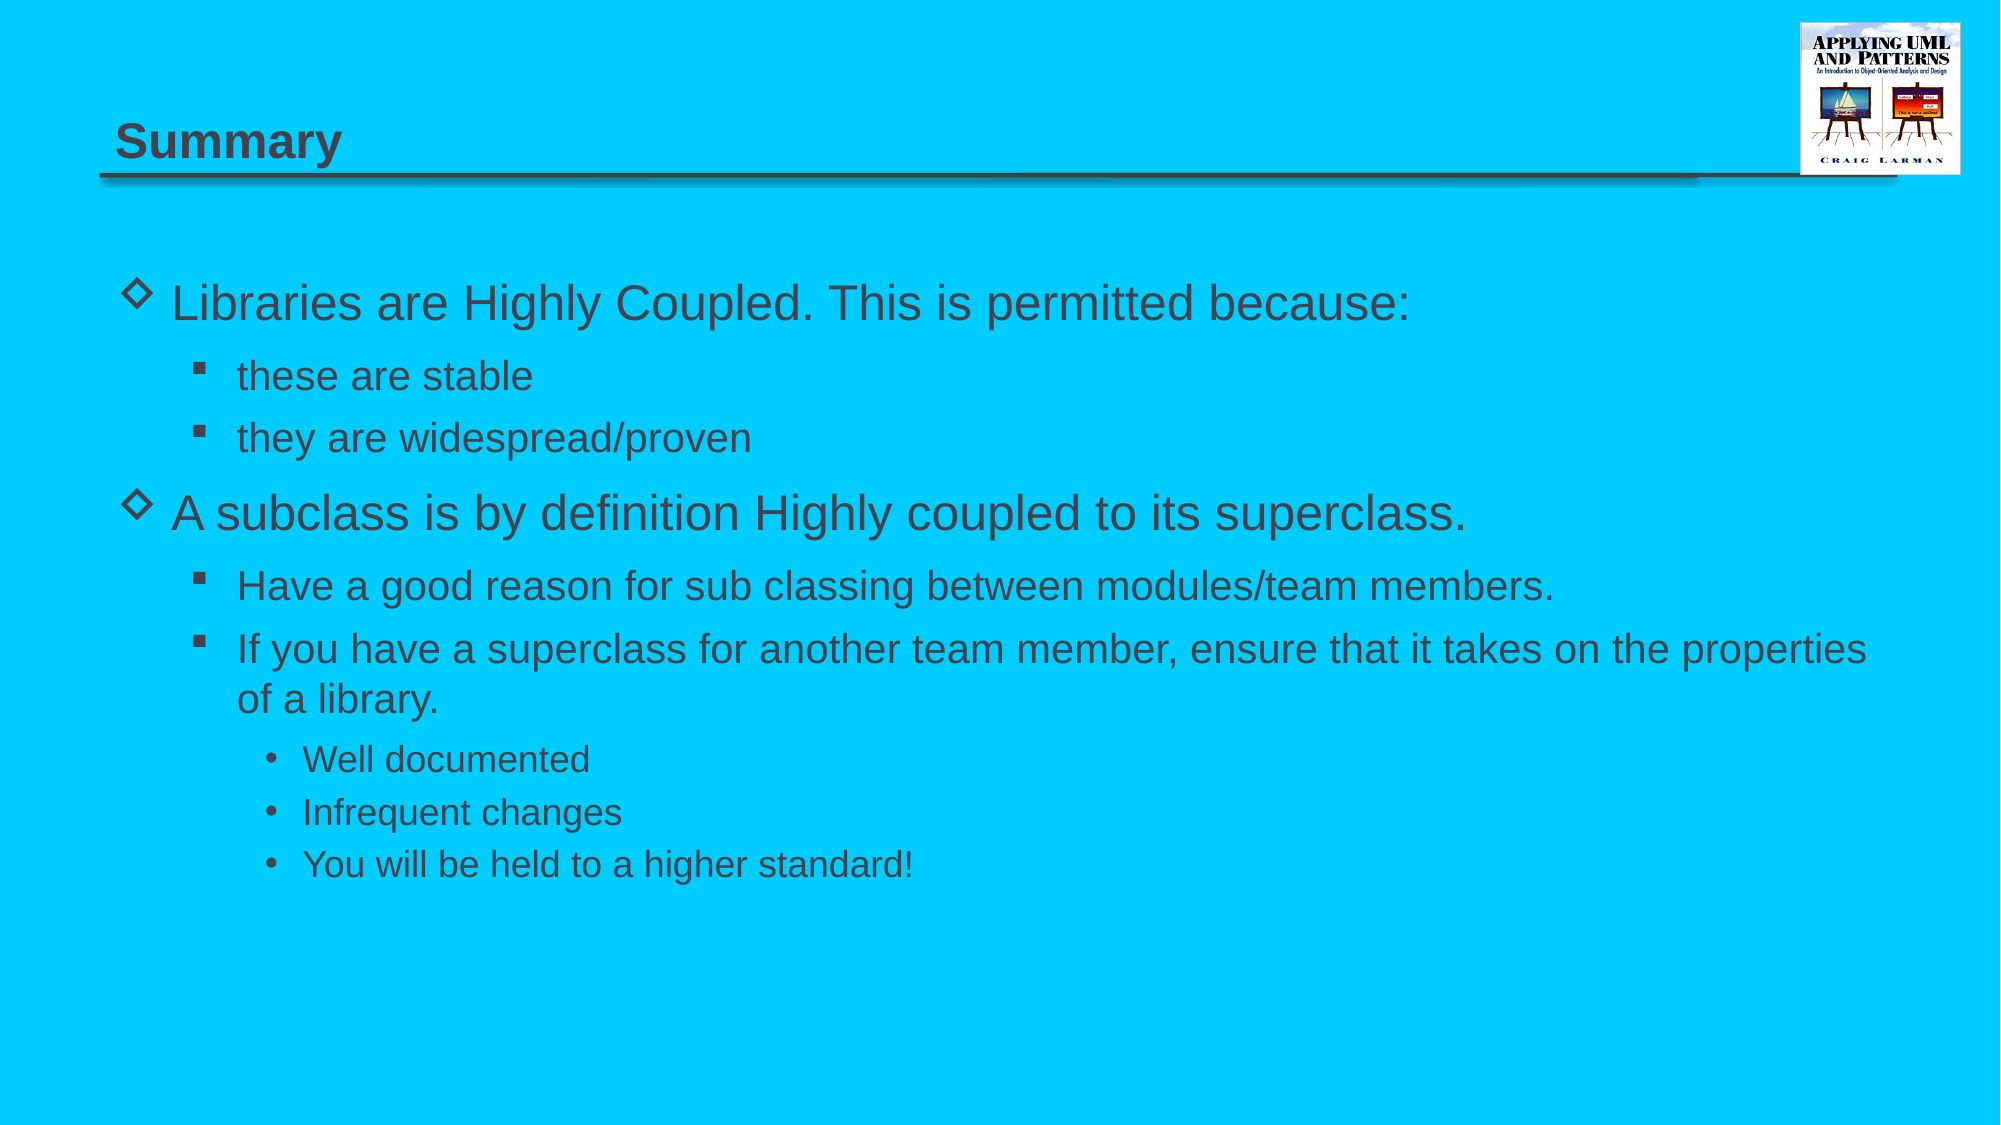

# Summary
Libraries are Highly Coupled. This is permitted because:
these are stable
they are widespread/proven
A subclass is by definition Highly coupled to its superclass.
Have a good reason for sub classing between modules/team members.
If you have a superclass for another team member, ensure that it takes on the properties of a library.
Well documented
Infrequent changes
You will be held to a higher standard!